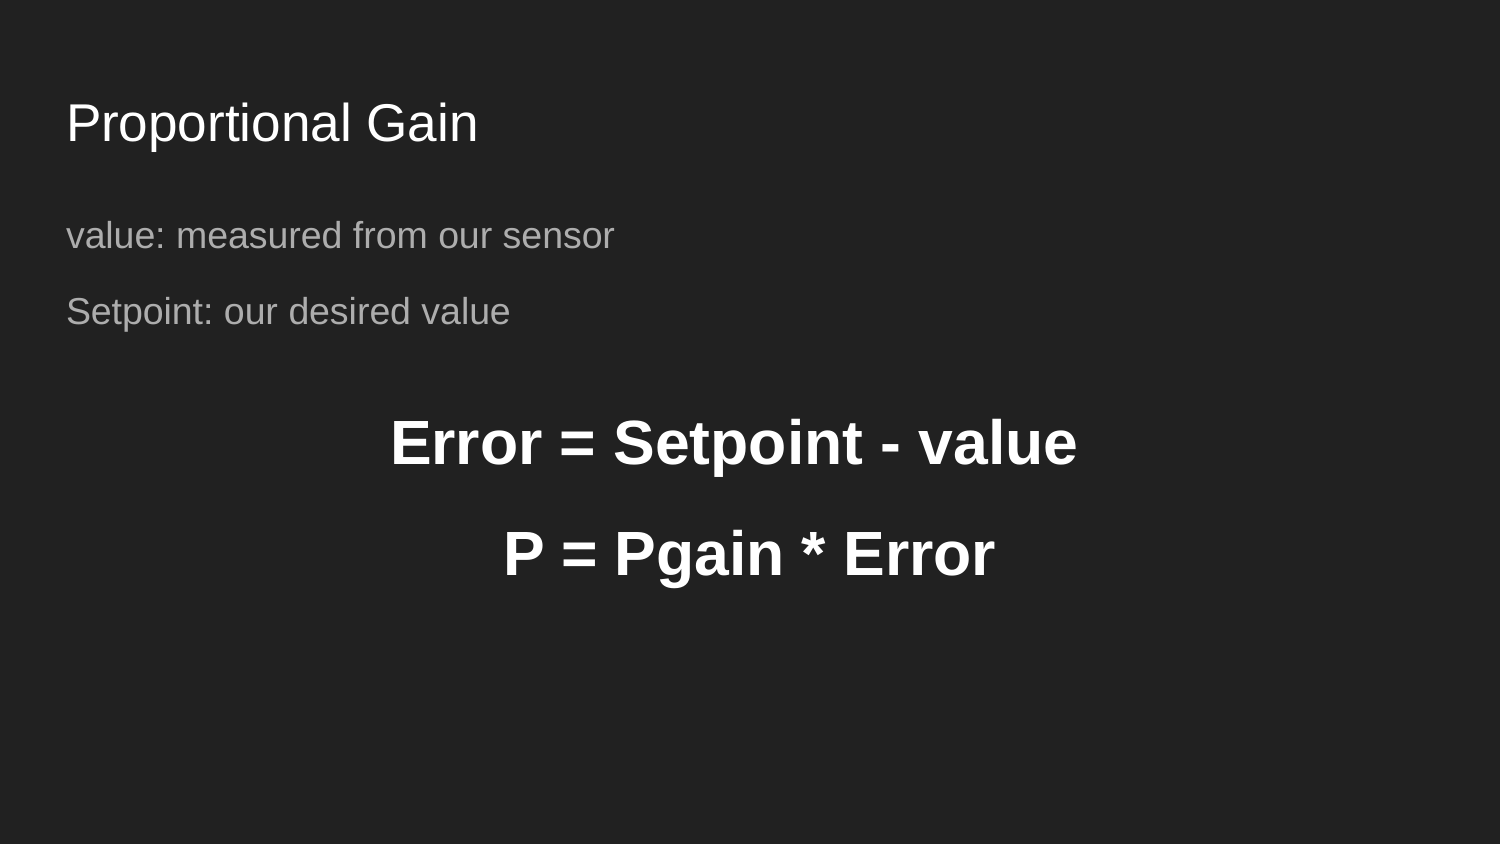

# Proportional Gain
value: measured from our sensor
Setpoint: our desired value

Error = Setpoint - value
P = Pgain * Error